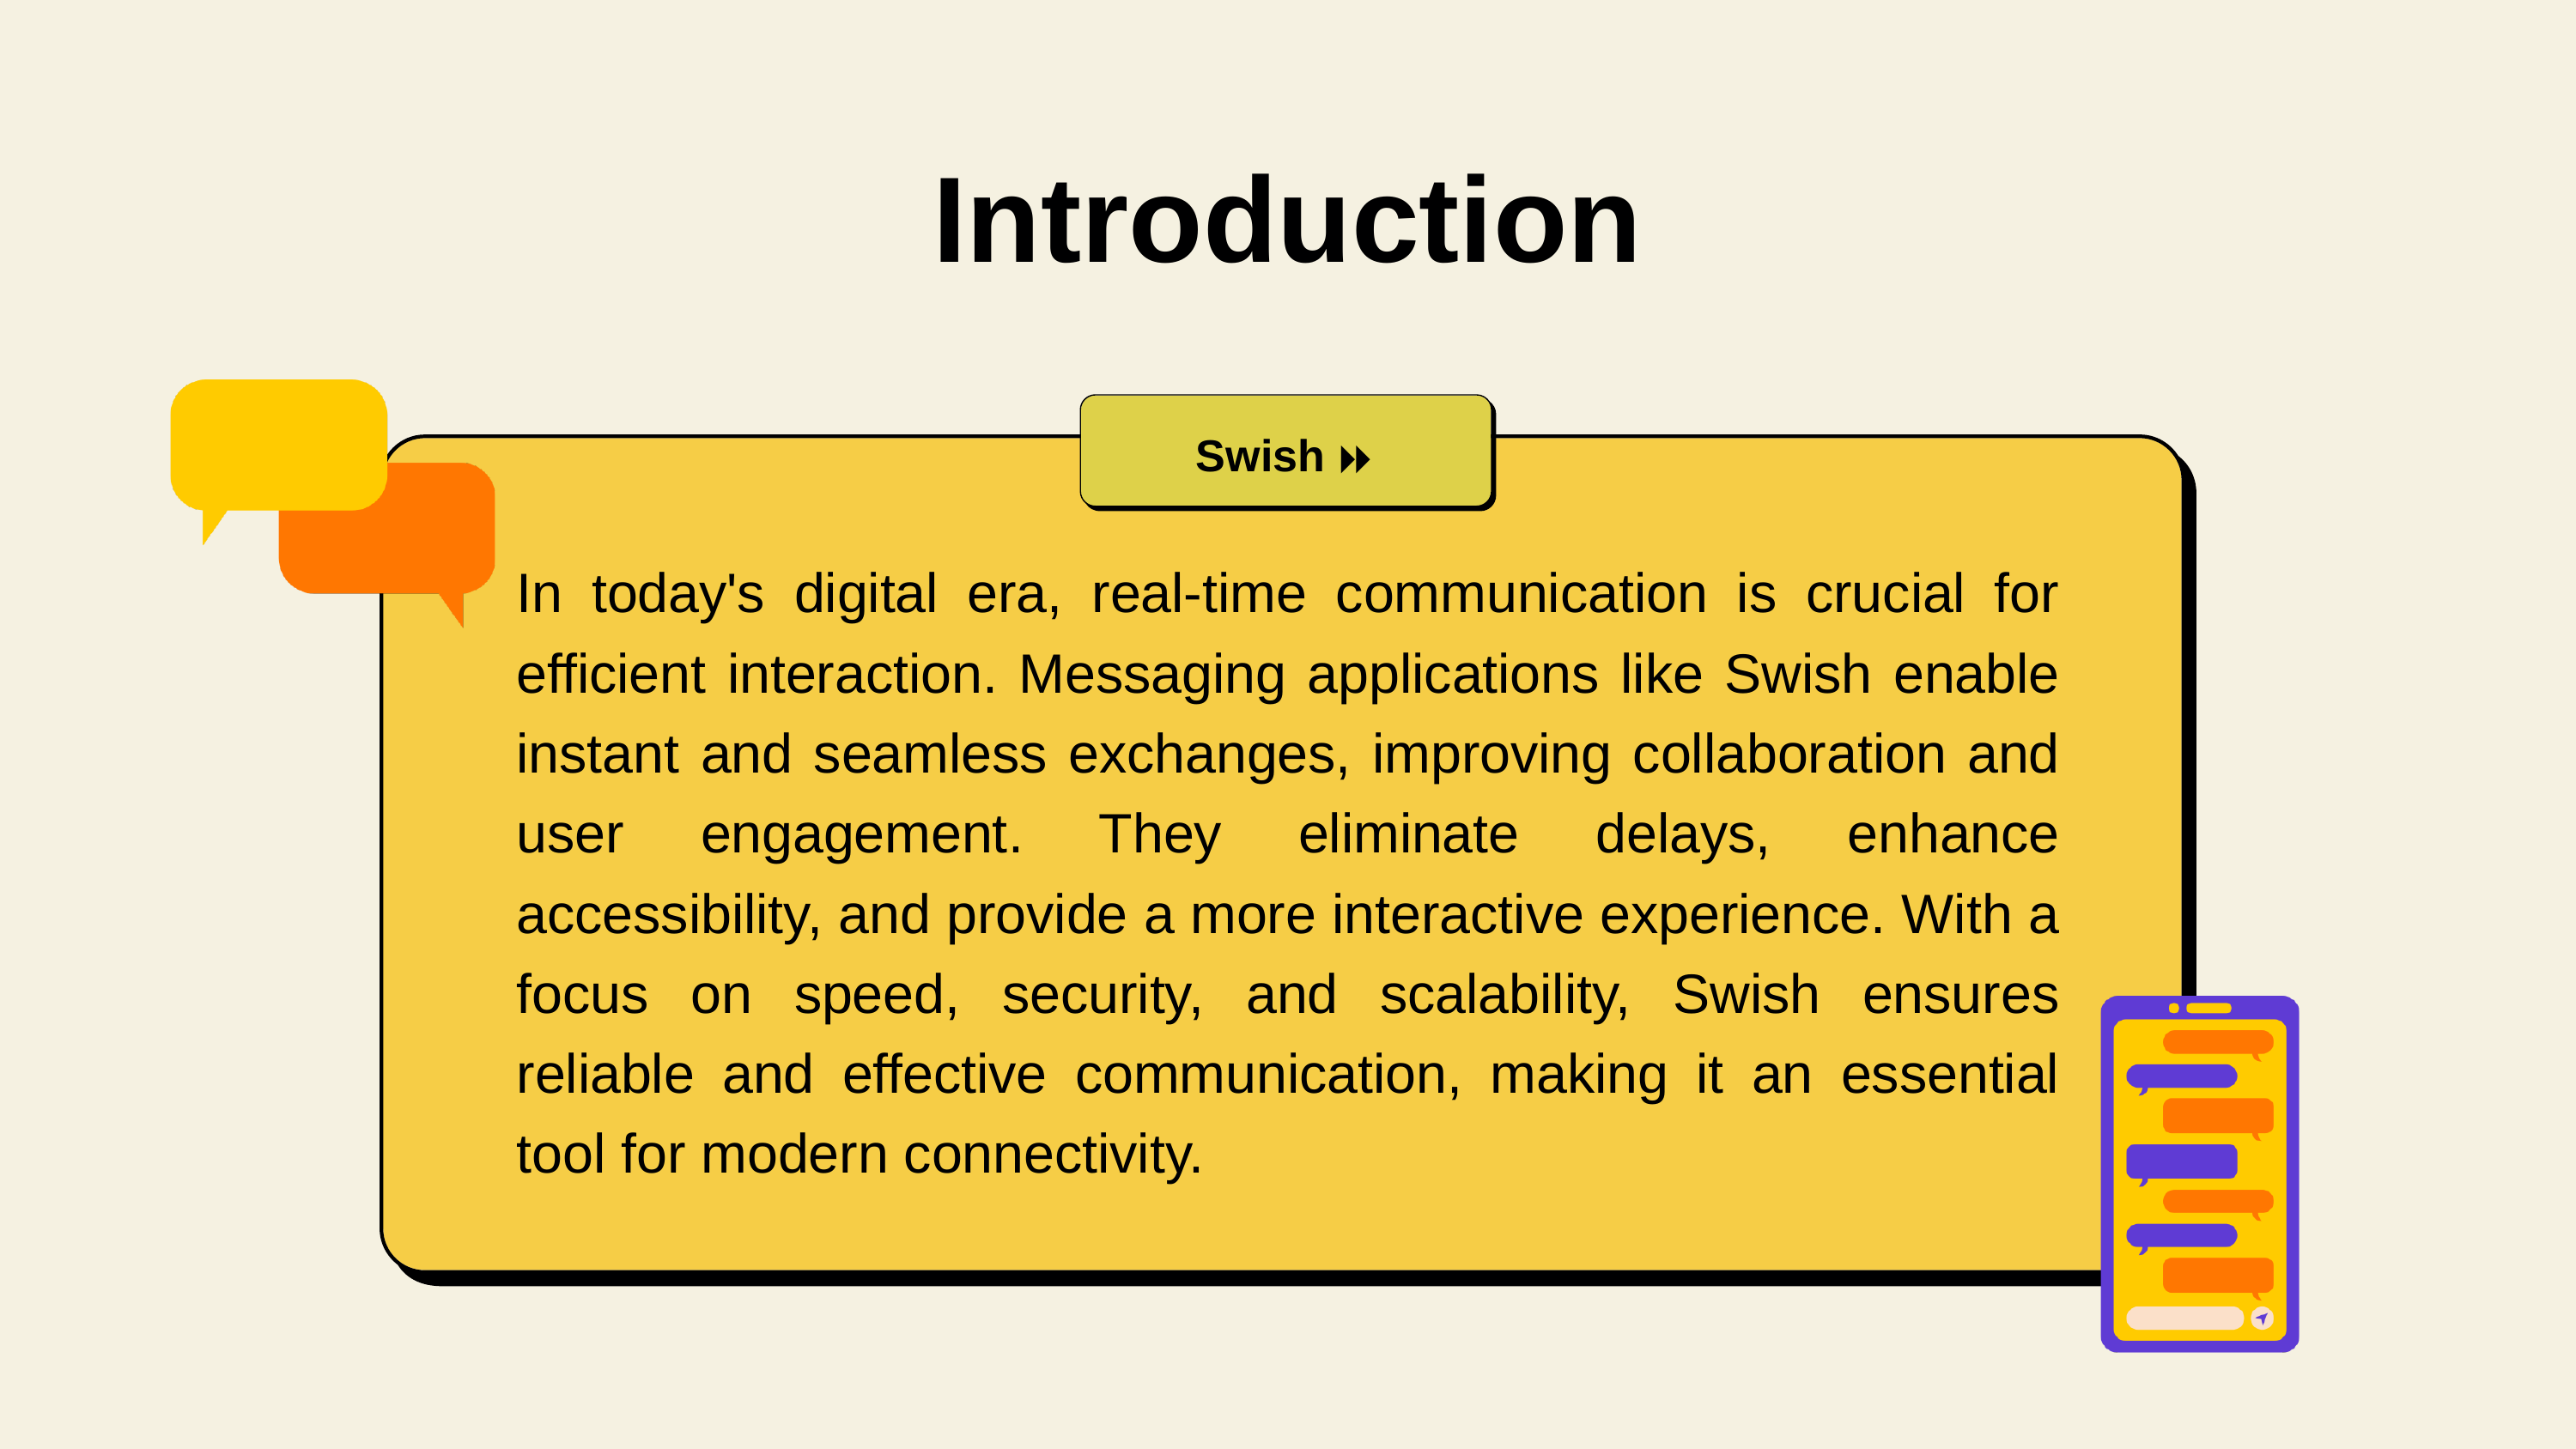

Introduction

Swish ⏩

In today's digital era, real-time communication is crucial for efficient interaction. Messaging applications like Swish enable instant and seamless exchanges, improving collaboration and user engagement. They eliminate delays, enhance accessibility, and provide a more interactive experience. With a focus on speed, security, and scalability, Swish ensures reliable and effective communication, making it an essential tool for modern connectivity.